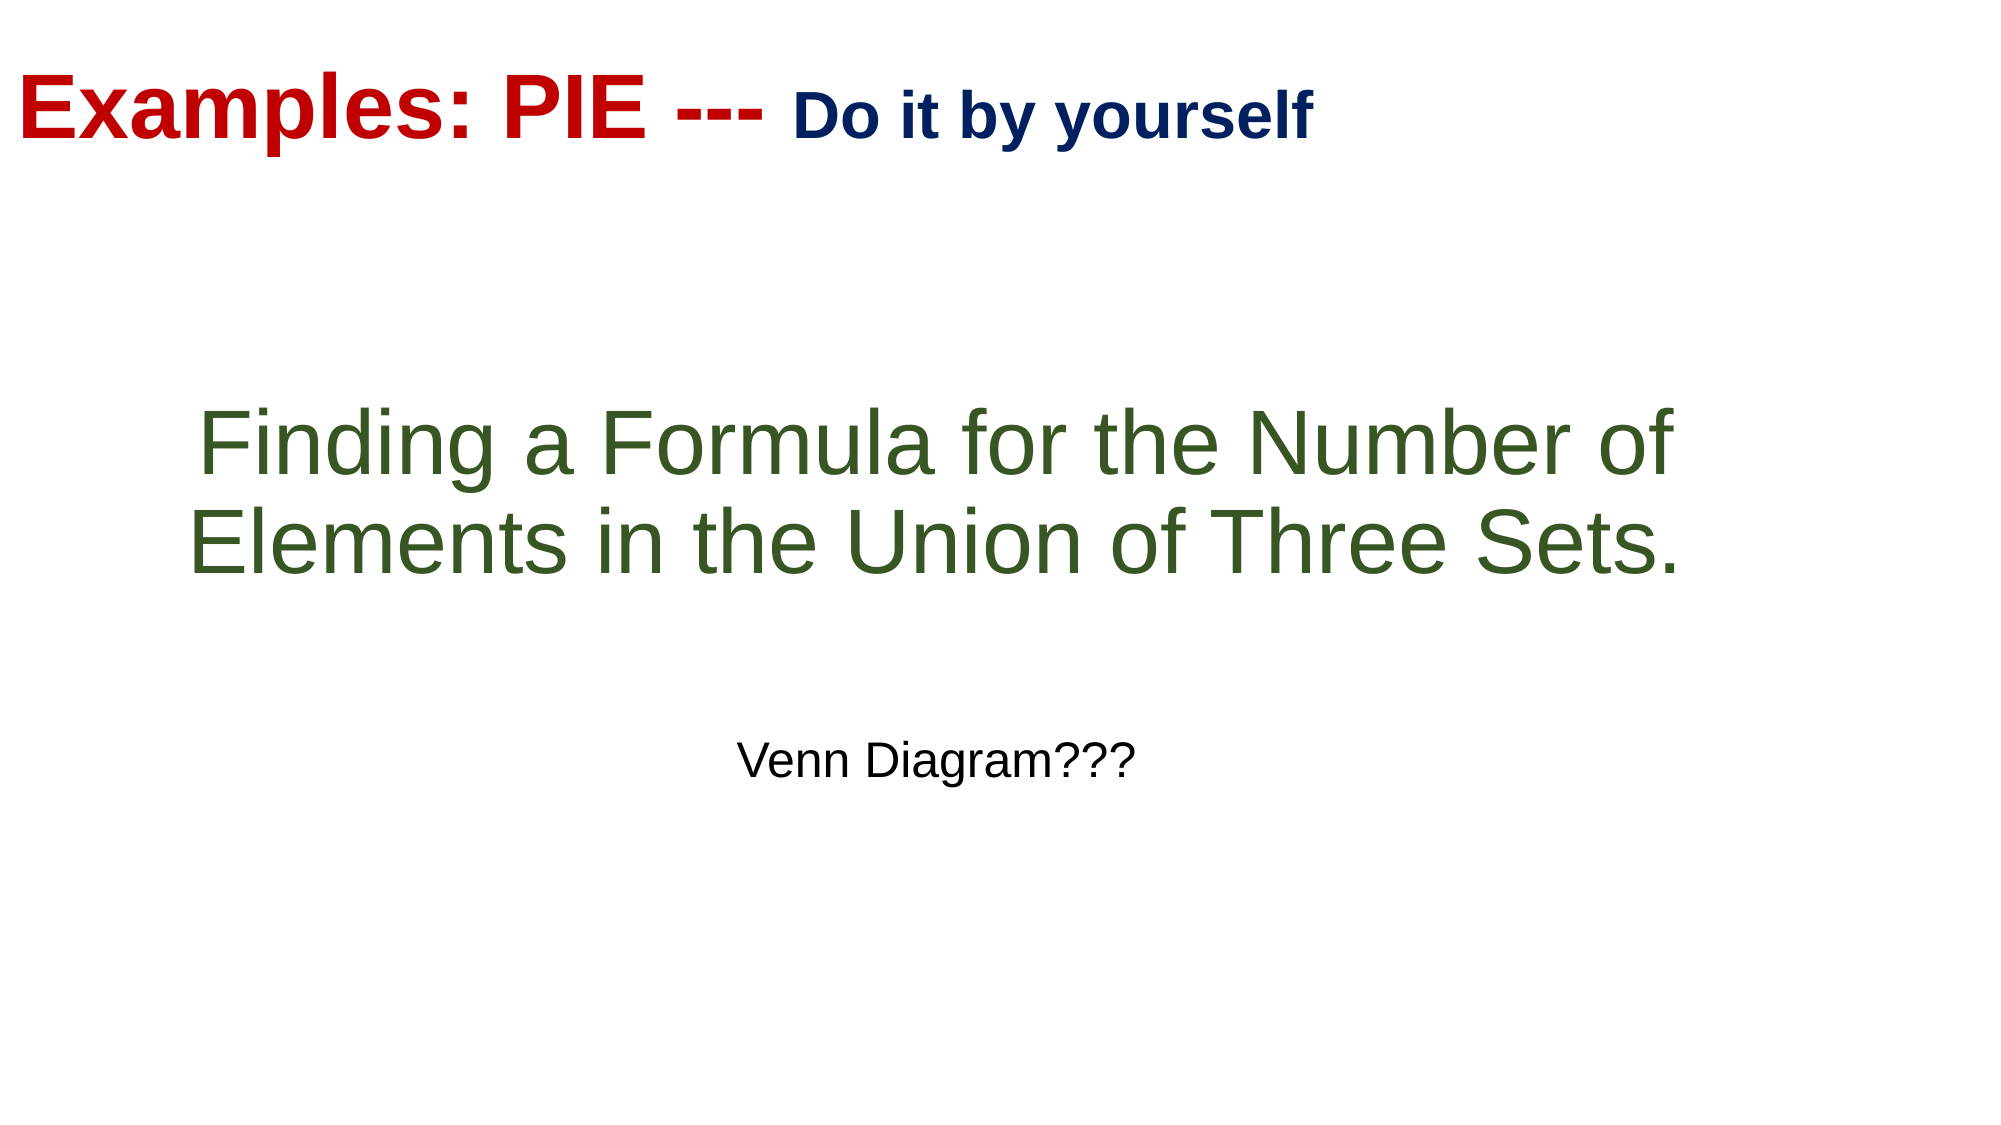

Examples: PIE --- Do it by yourself
Finding a Formula for the Number of Elements in the Union of Three Sets.

Venn Diagram???